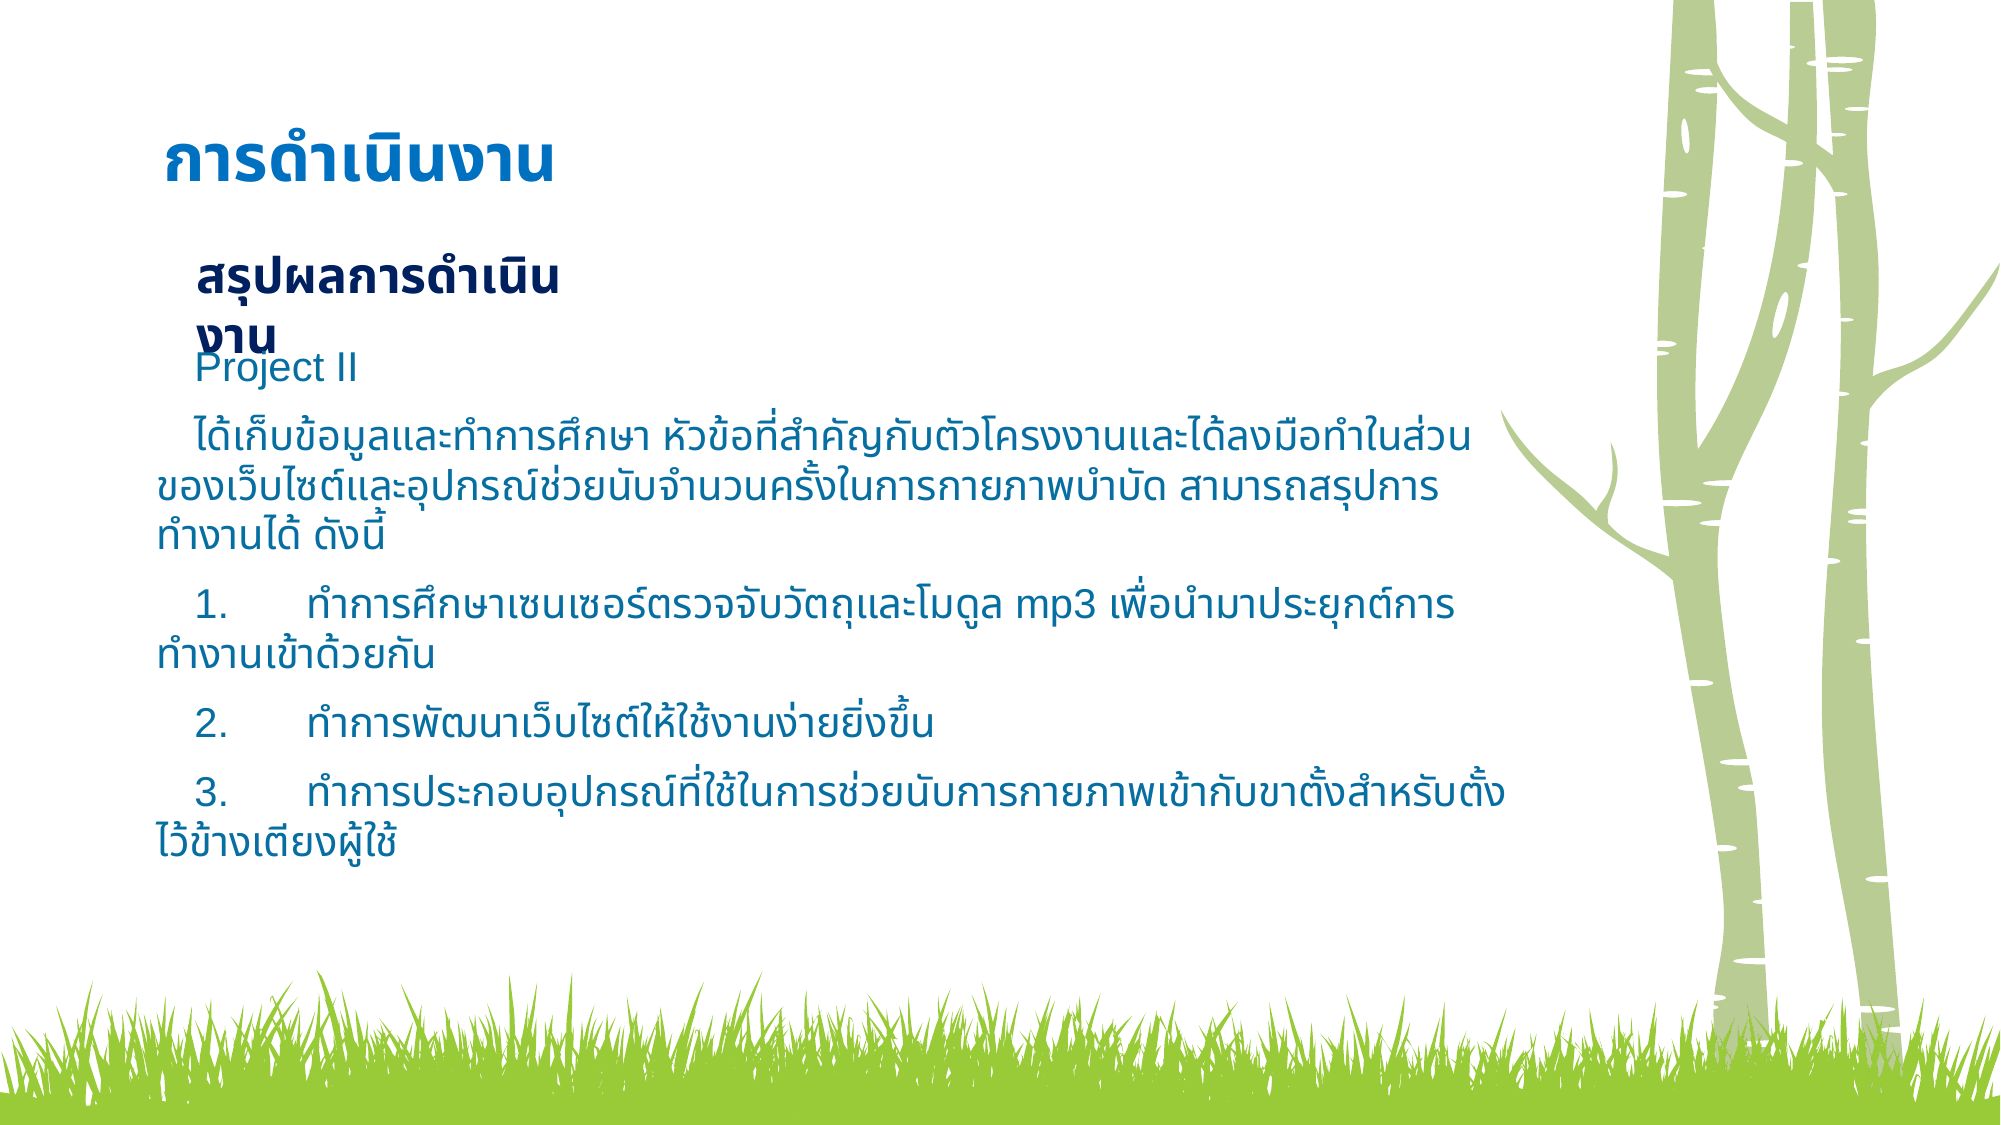

การดำเนินงาน
สรุปผลการดำเนินงาน
Project II
ได้เก็บข้อมูลและทำการศึกษา หัวข้อที่สำคัญกับตัวโครงงานและได้ลงมือทำในส่วนของเว็บไซต์และอุปกรณ์ช่วยนับจำนวนครั้งในการกายภาพบำบัด สามารถสรุปการทำงานได้ ดังนี้
1.	ทำการศึกษาเซนเซอร์ตรวจจับวัตถุและโมดูล mp3 เพื่อนำมาประยุกต์การทำงานเข้าด้วยกัน
2.	ทำการพัฒนาเว็บไซต์ให้ใช้งานง่ายยิ่งขึ้น
3.	ทำการประกอบอุปกรณ์ที่ใช้ในการช่วยนับการกายภาพเข้ากับขาตั้งสำหรับตั้งไว้ข้างเตียงผู้ใช้